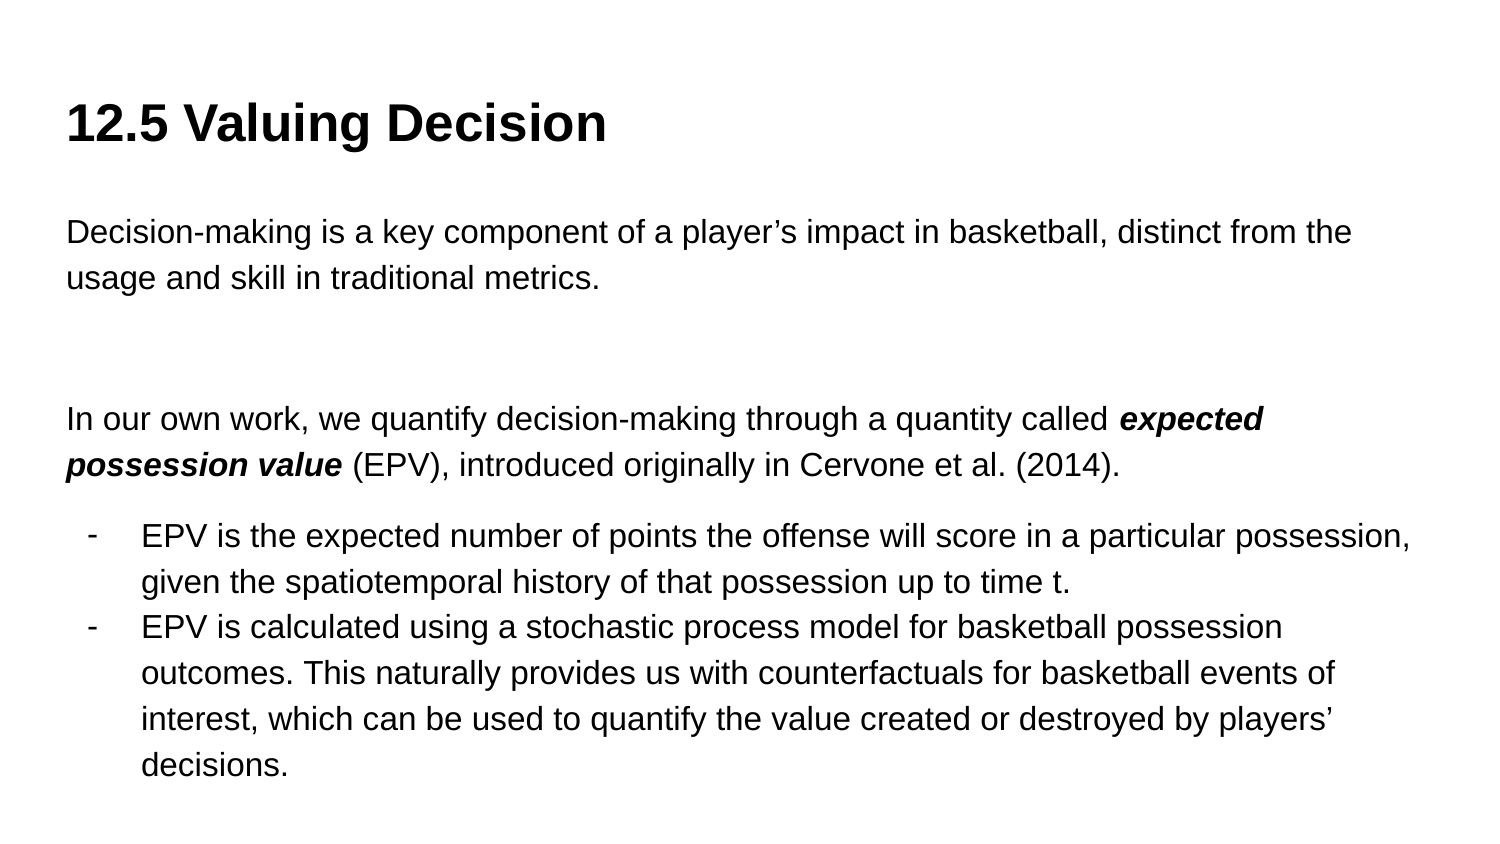

# 12.5 Valuing Decision
Decision-making is a key component of a player’s impact in basketball, distinct from the usage and skill in traditional metrics.

In our own work, we quantify decision-making through a quantity called expected possession value (EPV), introduced originally in Cervone et al. (2014).
EPV is the expected number of points the offense will score in a particular possession, given the spatiotemporal history of that possession up to time t.
EPV is calculated using a stochastic process model for basketball possession outcomes. This naturally provides us with counterfactuals for basketball events of interest, which can be used to quantify the value created or destroyed by players’ decisions.